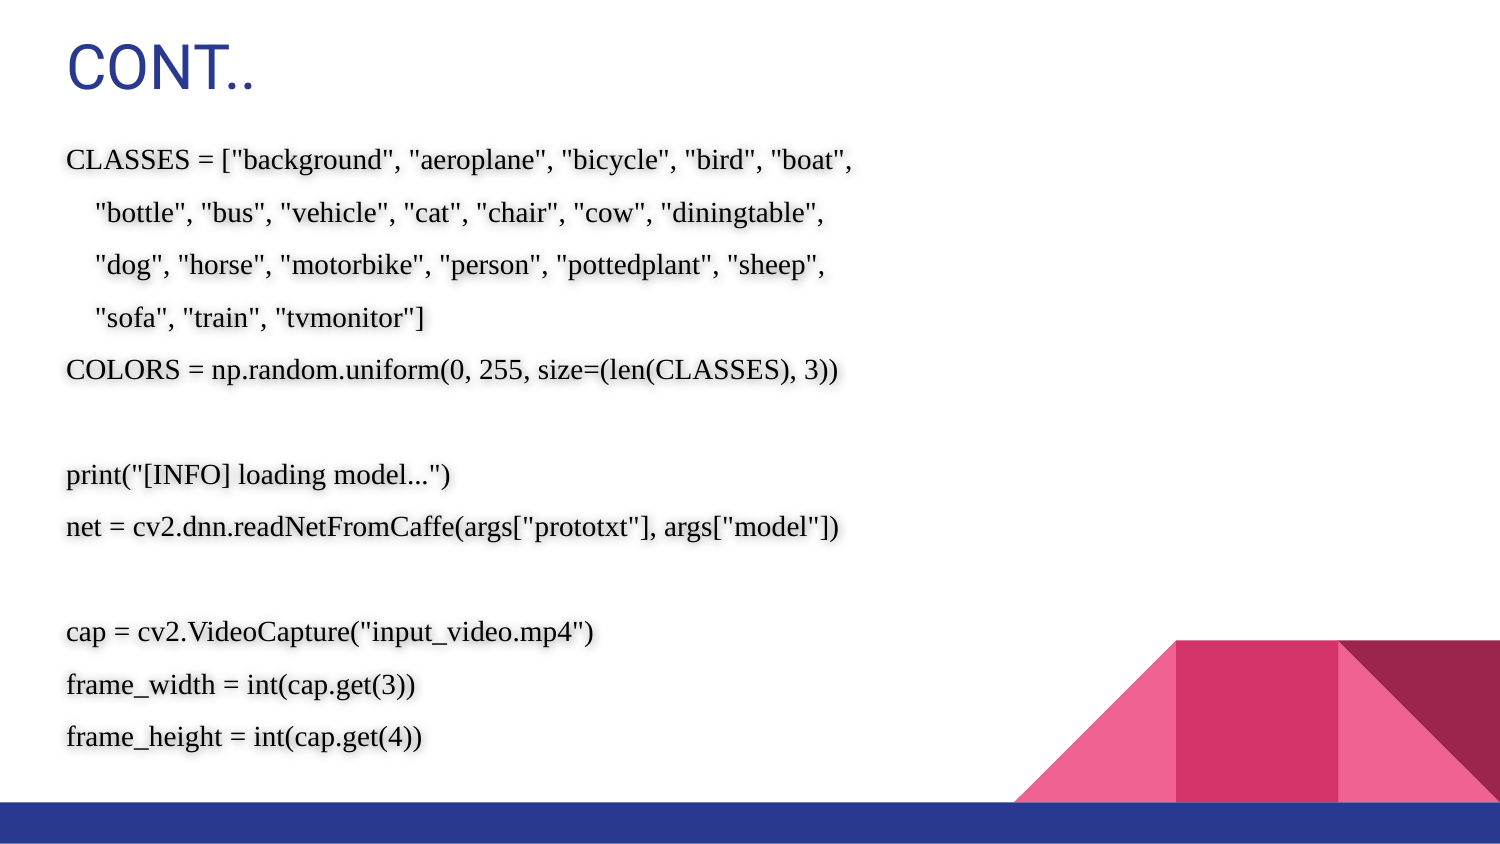

# CONT..
CLASSES = ["background", "aeroplane", "bicycle", "bird", "boat",
    "bottle", "bus", "vehicle", "cat", "chair", "cow", "diningtable",
    "dog", "horse", "motorbike", "person", "pottedplant", "sheep",
    "sofa", "train", "tvmonitor"]
COLORS = np.random.uniform(0, 255, size=(len(CLASSES), 3))
print("[INFO] loading model...")
net = cv2.dnn.readNetFromCaffe(args["prototxt"], args["model"])

cap = cv2.VideoCapture("input_video.mp4")
frame_width = int(cap.get(3))
frame_height = int(cap.get(4))